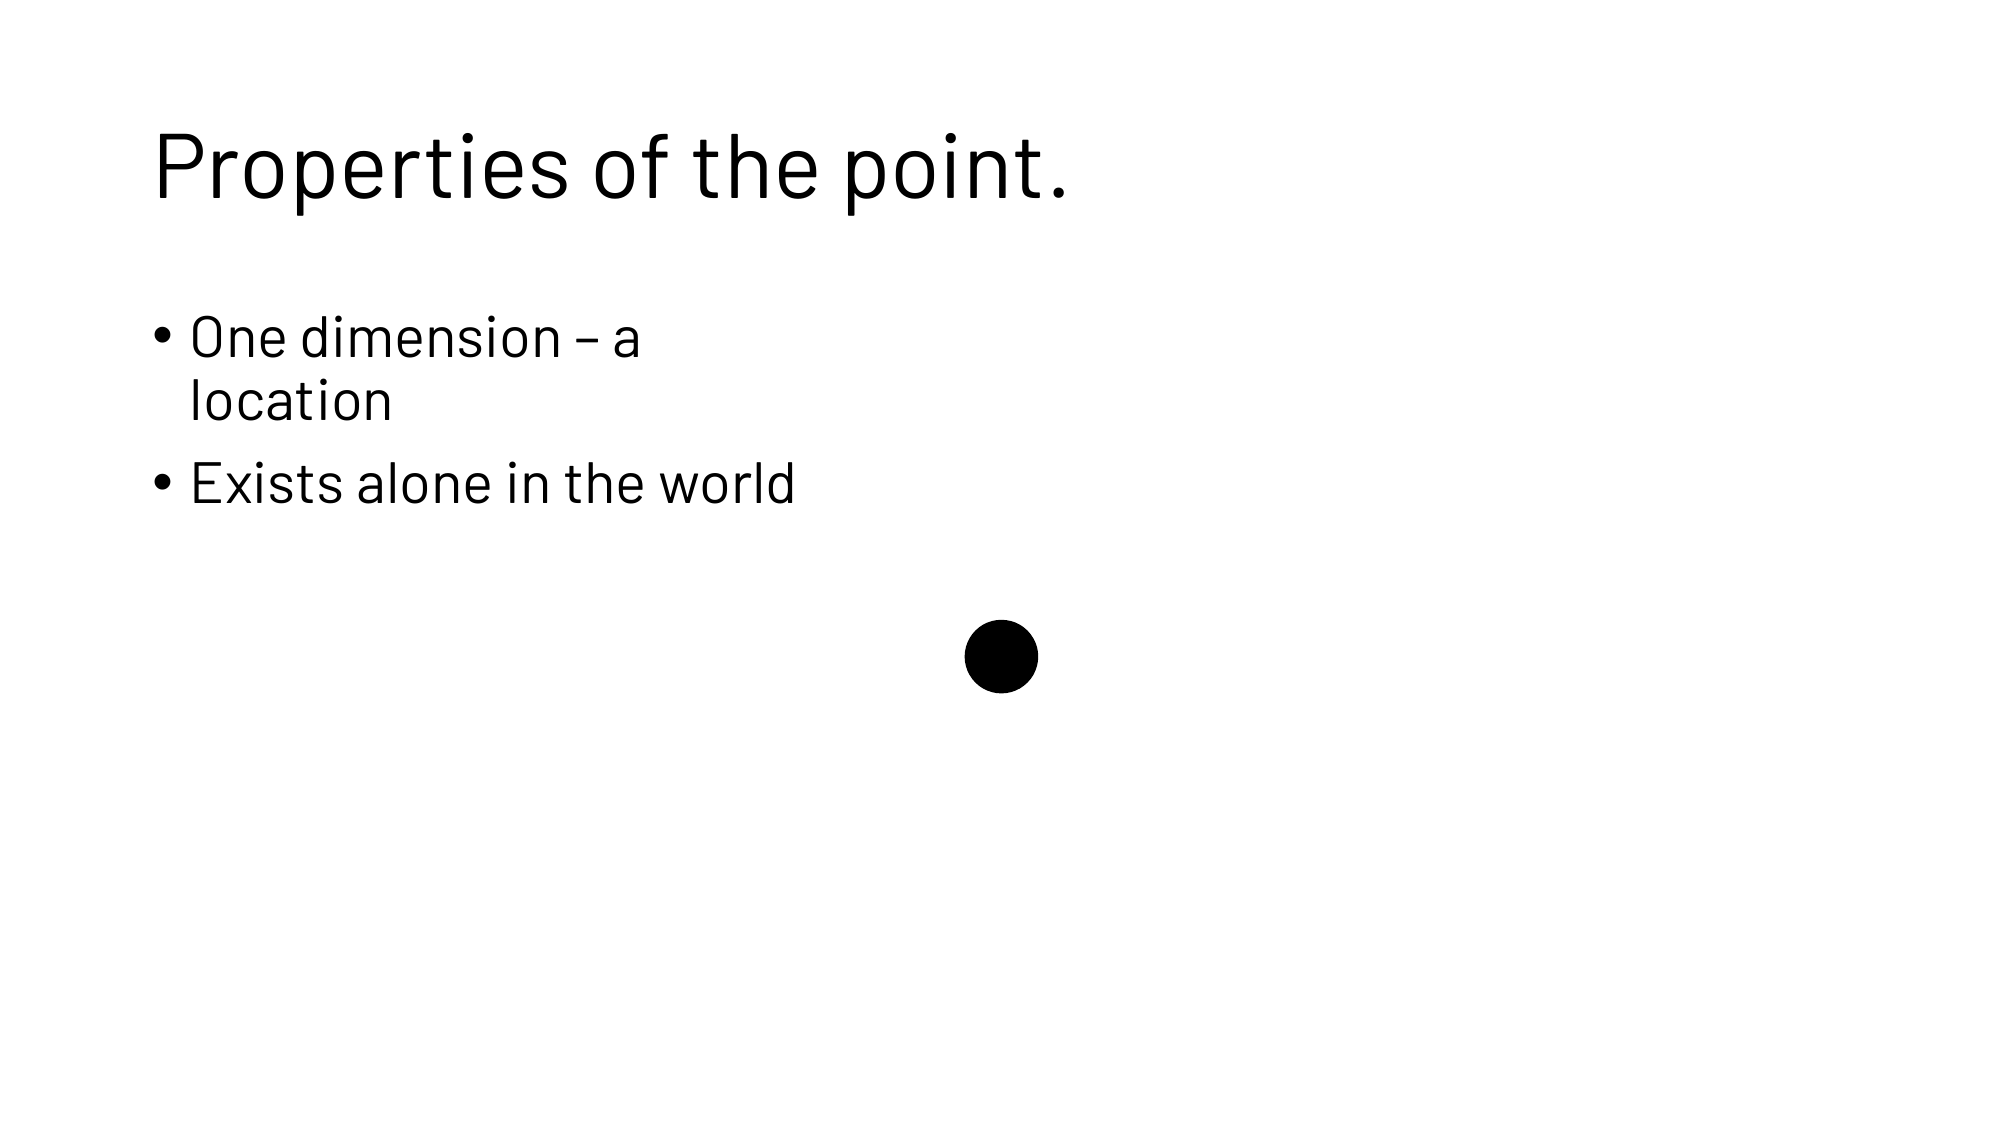

# Properties of the point.
One dimension – a location
Exists alone in the world